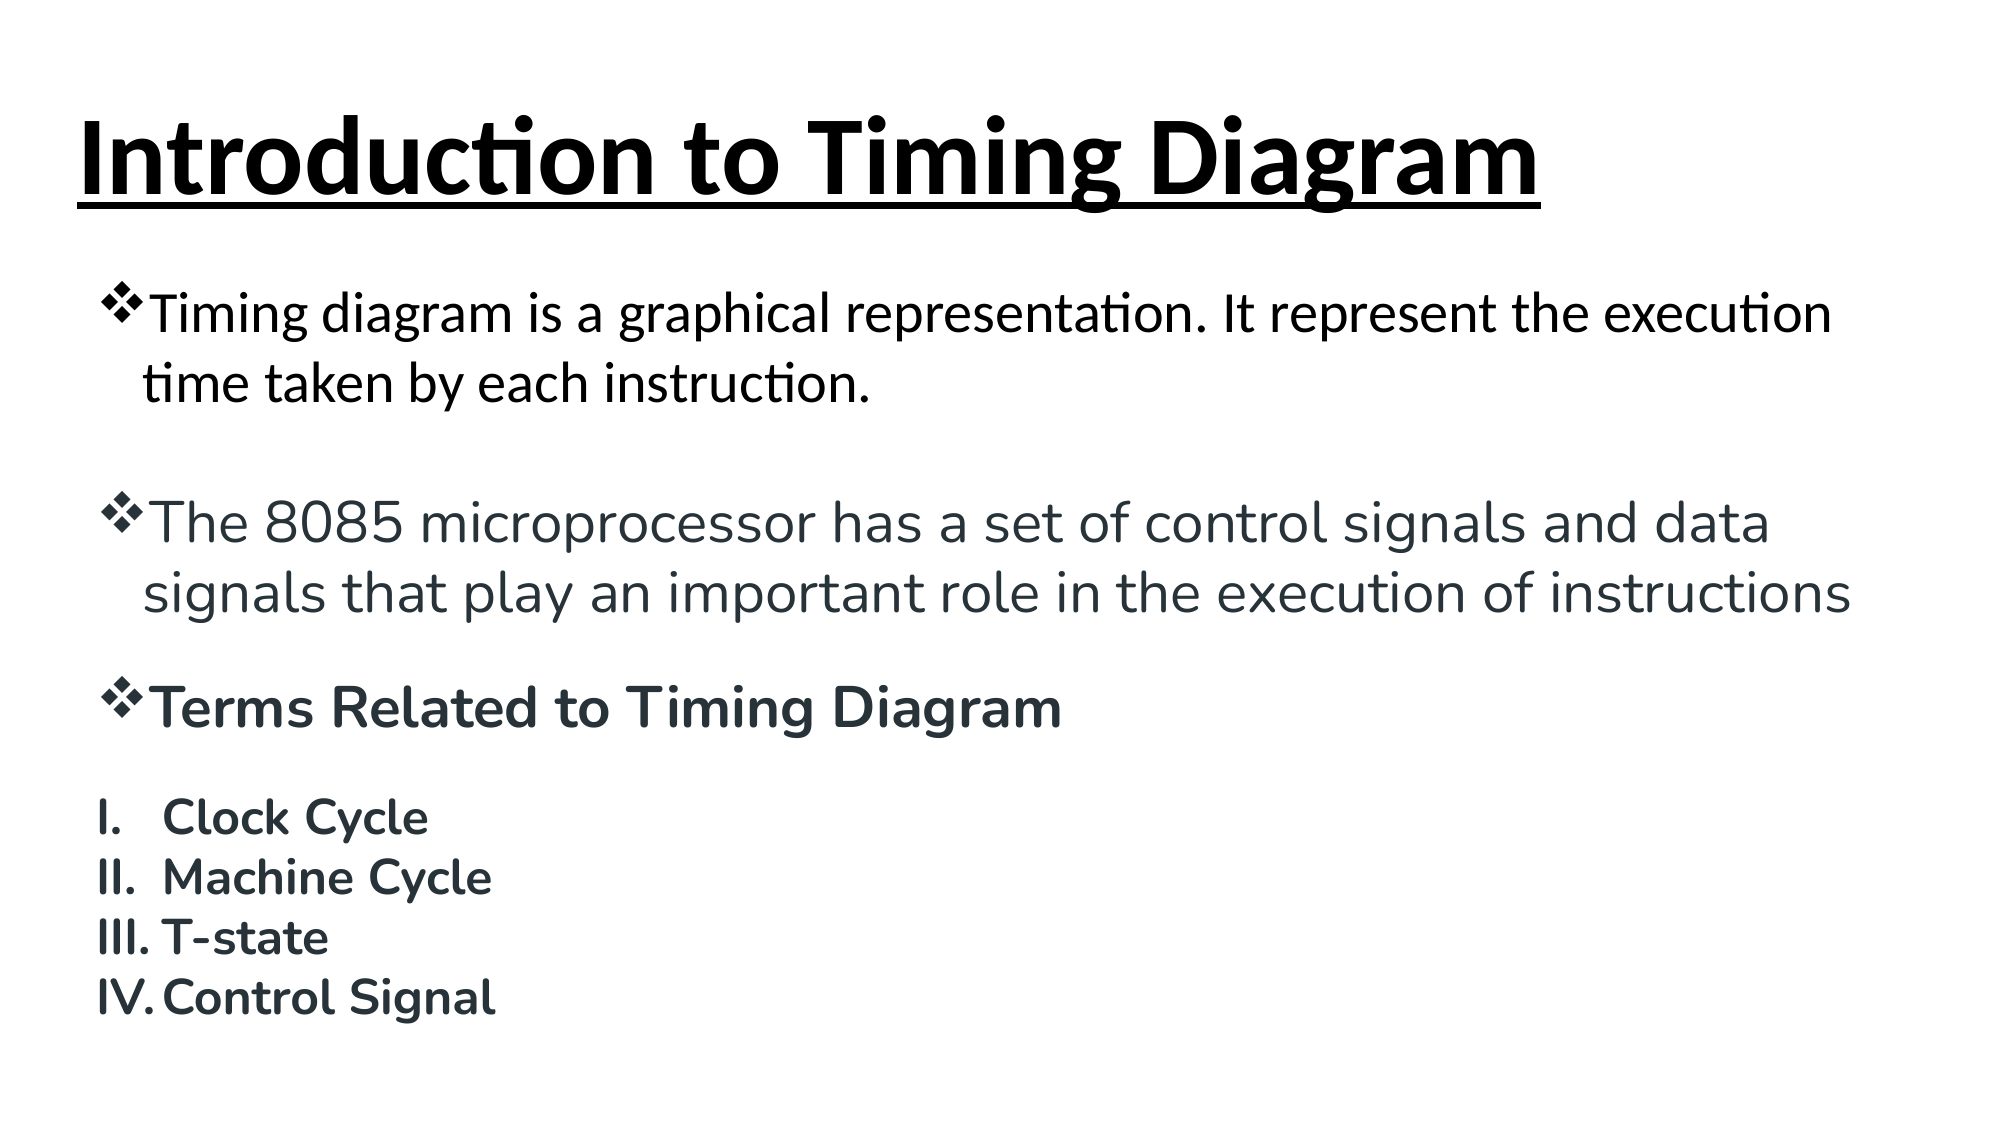

Introduction to Timing Diagram
Timing diagram is a graphical representation. It represent the execution time taken by each instruction.

The 8085 microprocessor has a set of control signals and data signals that play an important role in the execution of instructions

Terms Related to Timing Diagram

Clock Cycle
Machine Cycle
T-state
Control Signal